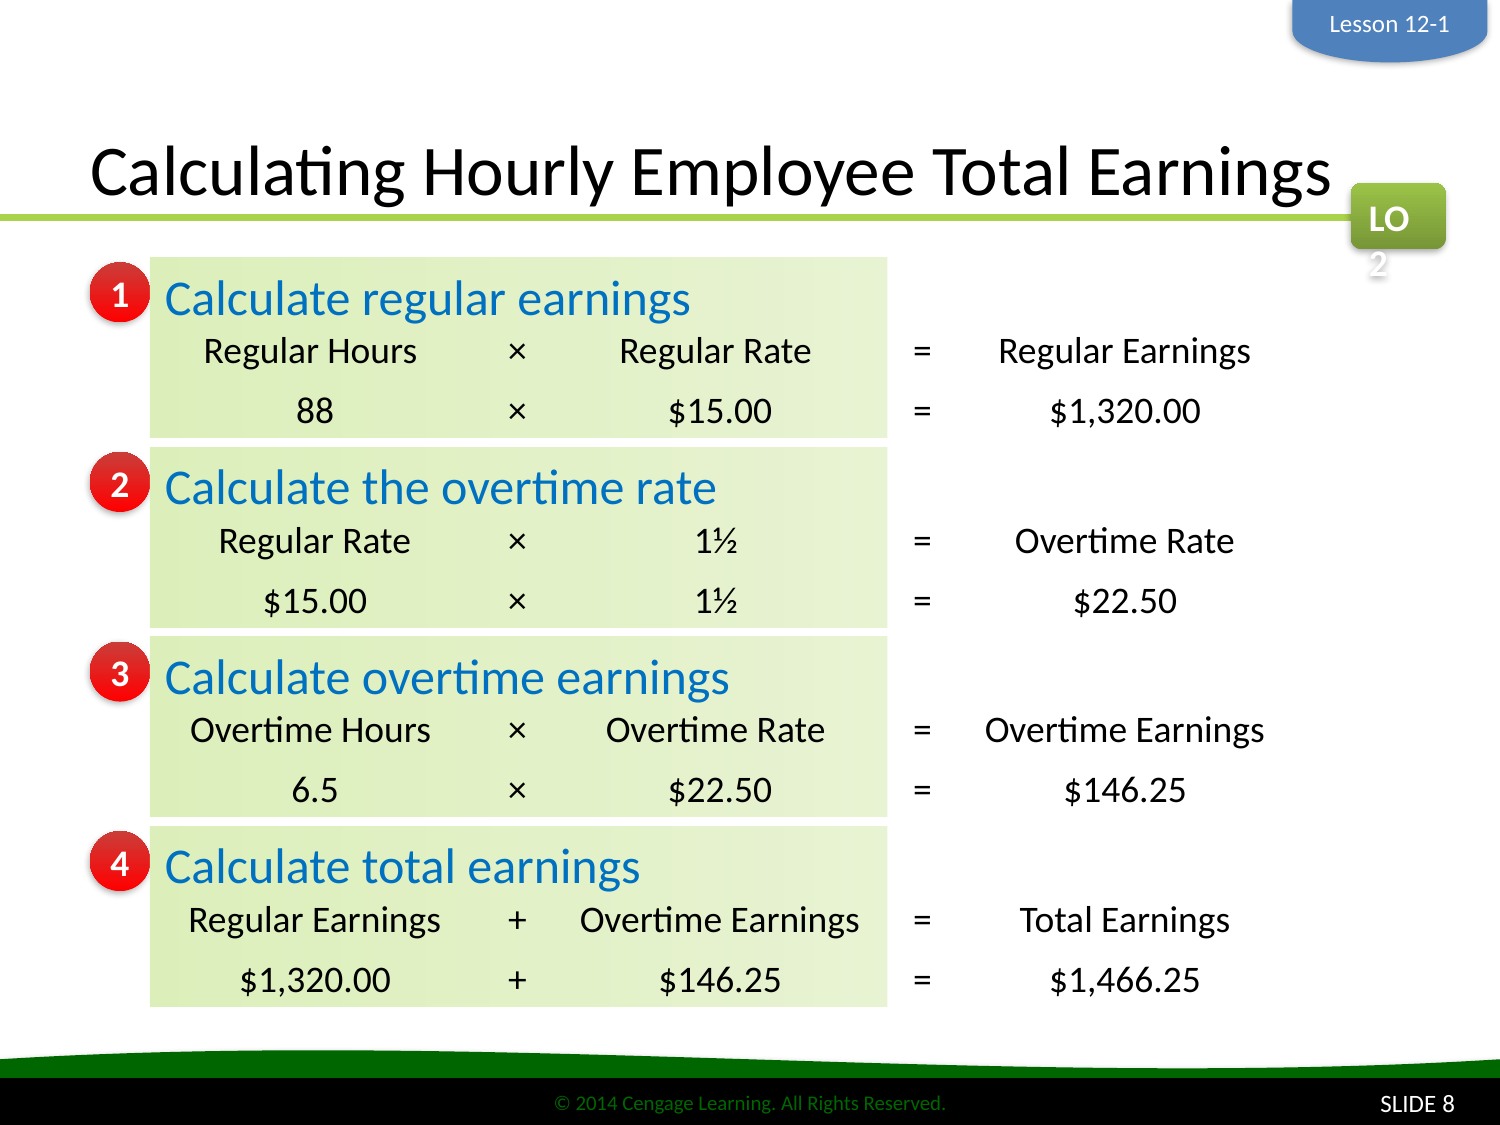

Lesson 12-1

# Calculating Hourly Employee Total Earnings
LO2
Calculate regular earnings
1
| Regular Hours | × | Regular Rate | = | Regular Earnings |
| --- | --- | --- | --- | --- |
| 88 | × | $15.00 | = | $1,320.00 |
Calculate the overtime rate
2
| Regular Rate | × | 1½ | = | Overtime Rate |
| --- | --- | --- | --- | --- |
| $15.00 | × | 1½ | = | $22.50 |
Calculate overtime earnings
3
| Overtime Hours | × | Overtime Rate | = | Overtime Earnings |
| --- | --- | --- | --- | --- |
| 6.5 | × | $22.50 | = | $146.25 |
Calculate total earnings
4
| Regular Earnings | + | Overtime Earnings | = | Total Earnings |
| --- | --- | --- | --- | --- |
| $1,320.00 | + | $146.25 | = | $1,466.25 |
SLIDE 8